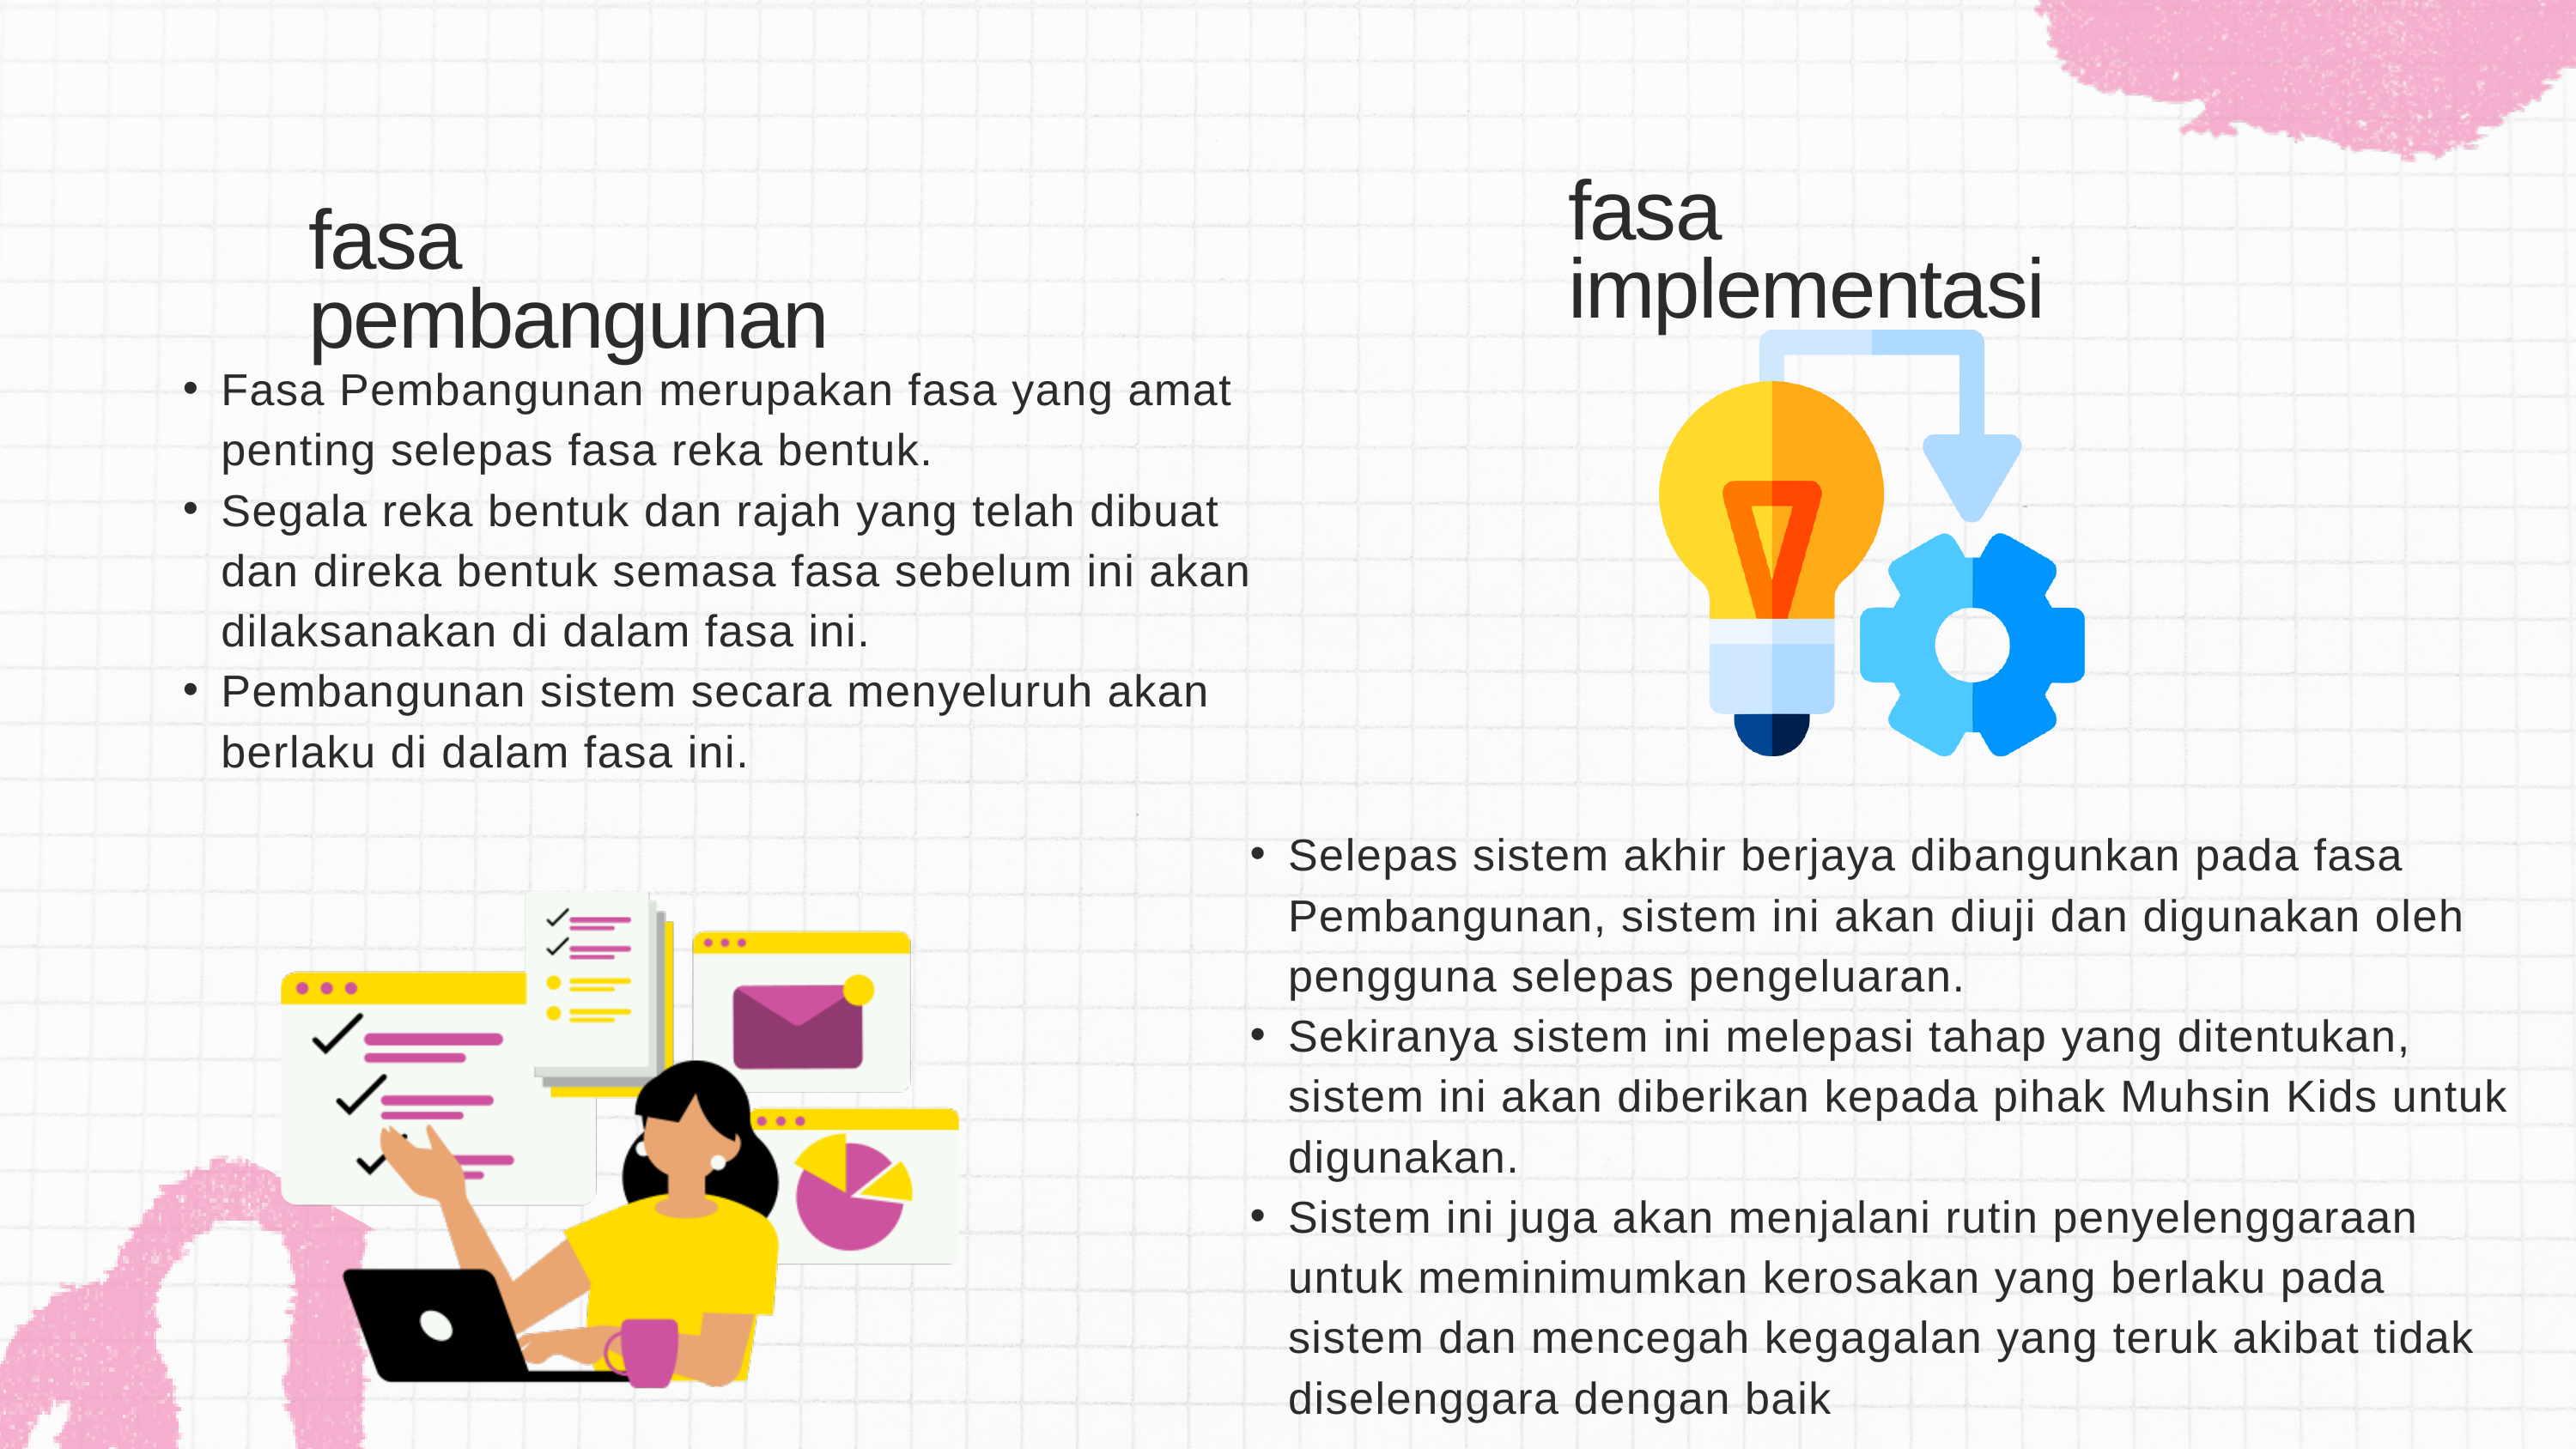

fasa implementasi
fasa pembangunan

Fasa Pembangunan merupakan fasa yang amat penting selepas fasa reka bentuk.
Segala reka bentuk dan rajah yang telah dibuat dan direka bentuk semasa fasa sebelum ini akan dilaksanakan di dalam fasa ini.
Pembangunan sistem secara menyeluruh akan berlaku di dalam fasa ini.
Selepas sistem akhir berjaya dibangunkan pada fasa Pembangunan, sistem ini akan diuji dan digunakan oleh pengguna selepas pengeluaran.
Sekiranya sistem ini melepasi tahap yang ditentukan, sistem ini akan diberikan kepada pihak Muhsin Kids untuk digunakan.
Sistem ini juga akan menjalani rutin penyelenggaraan untuk meminimumkan kerosakan yang berlaku pada sistem dan mencegah kegagalan yang teruk akibat tidak diselenggara dengan baik